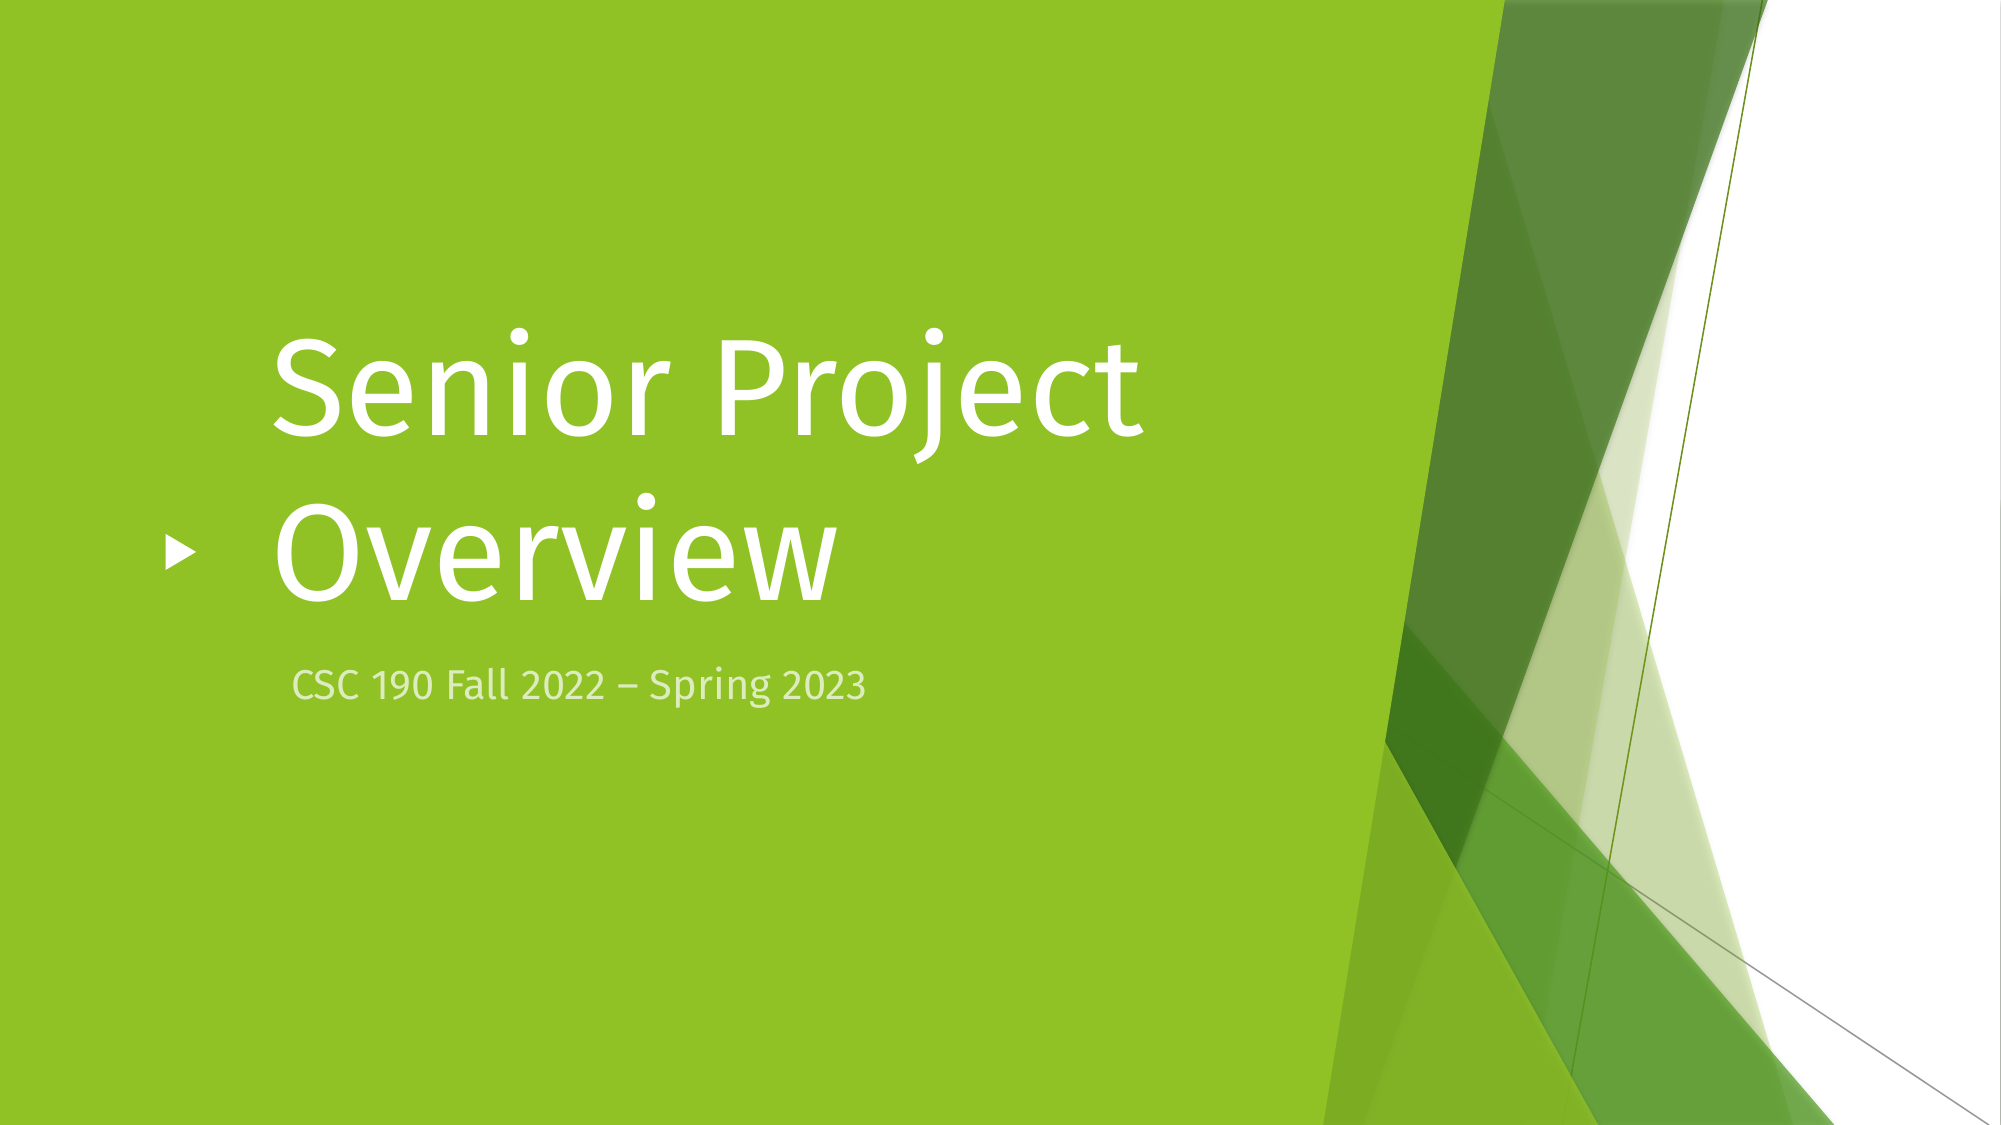

# Senior Project Overview

CSC 190 Fall 2022 – Spring 2023